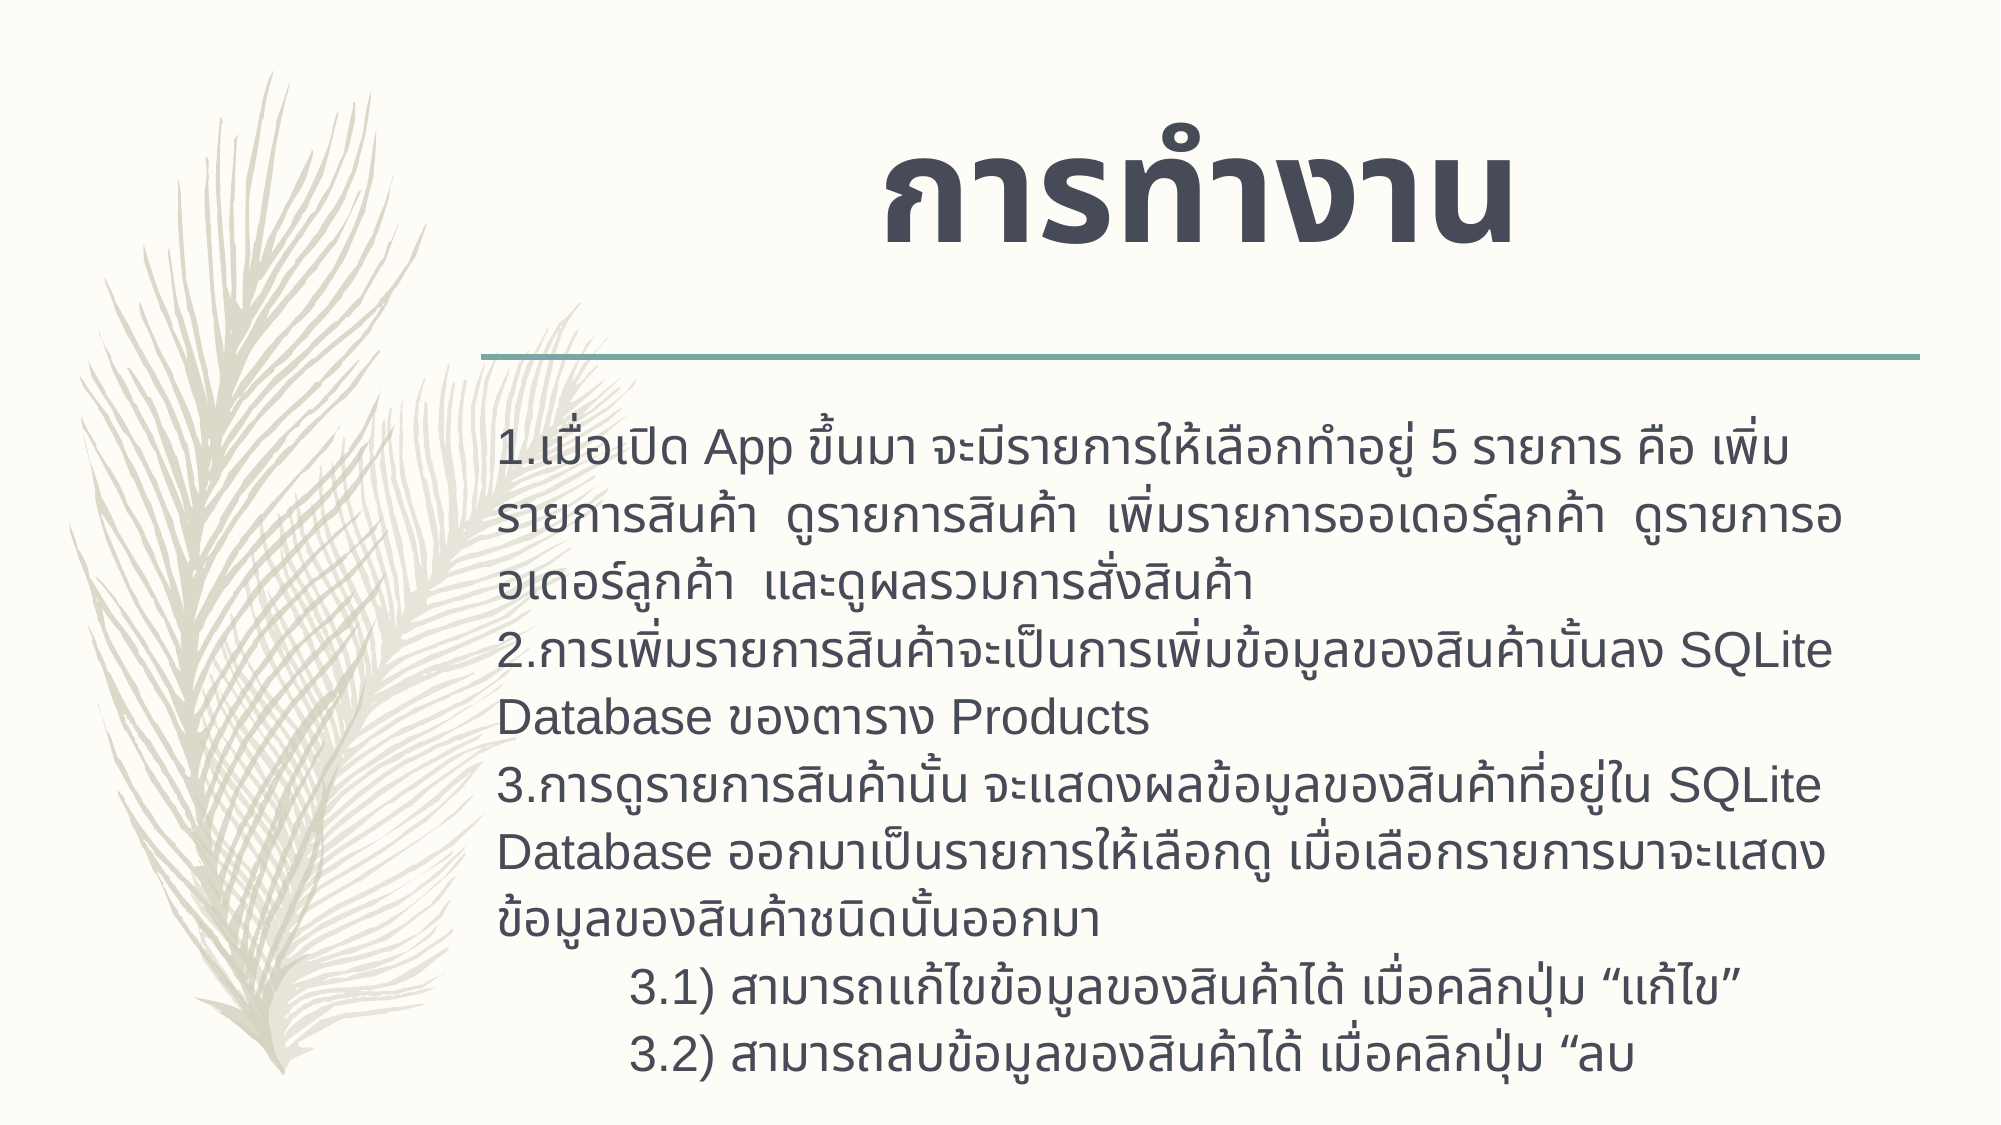

# การทำงาน
1.เมื่อเปิด App ขึ้นมา จะมีรายการให้เลือกทำอยู่ 5 รายการ คือ เพิ่มรายการสินค้า  ดูรายการสินค้า  เพิ่มรายการออเดอร์ลูกค้า  ดูรายการออเดอร์ลูกค้า  และดูผลรวมการสั่งสินค้า
2.การเพิ่มรายการสินค้าจะเป็นการเพิ่มข้อมูลของสินค้านั้นลง SQLite Database ของตาราง Products
3.การดูรายการสินค้านั้น จะแสดงผลข้อมูลของสินค้าที่อยู่ใน SQLite Database ออกมาเป็นรายการให้เลือกดู เมื่อเลือกรายการมาจะแสดงข้อมูลของสินค้าชนิดนั้นออกมา
          3.1) สามารถแก้ไขข้อมูลของสินค้าได้ เมื่อคลิกปุ่ม “แก้ไข”
          3.2) สามารถลบข้อมูลของสินค้าได้ เมื่อคลิกปุ่ม “ลบ